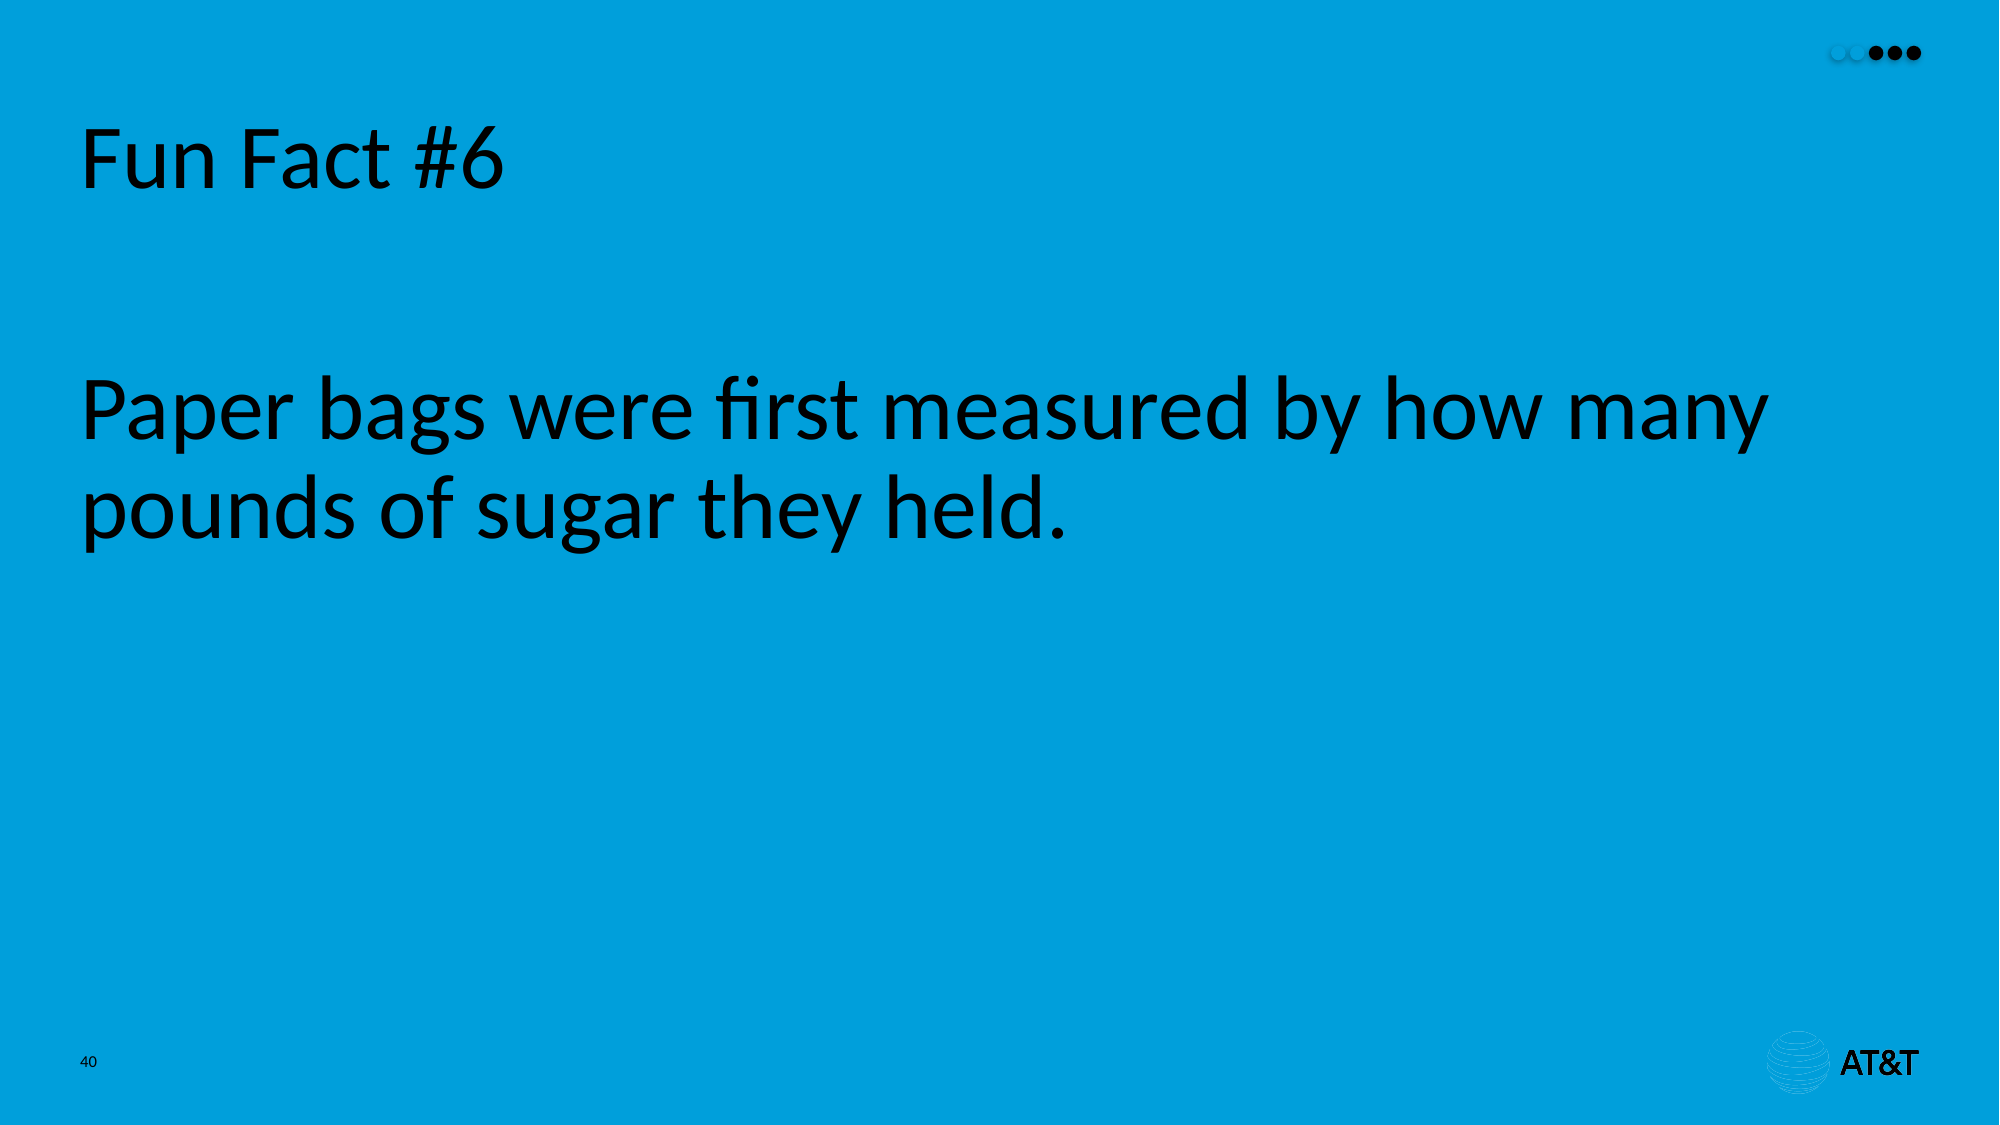

# Fun Fact #6
Paper bags were first measured by how many pounds of sugar they held.
40